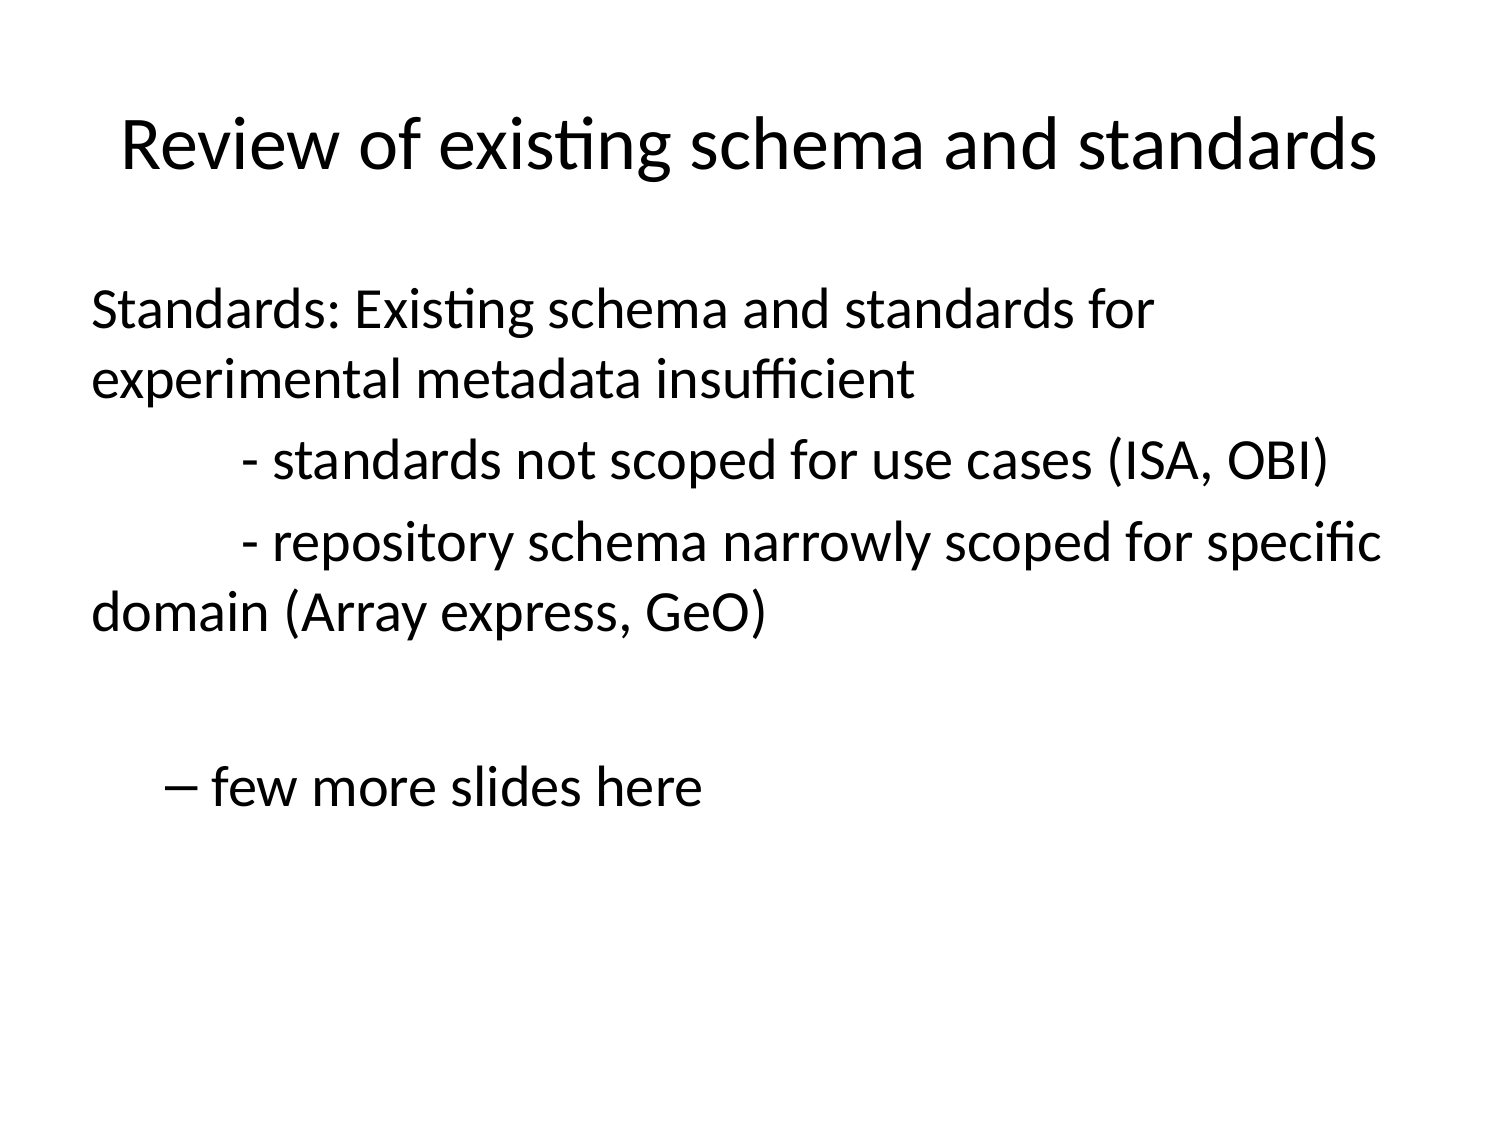

# Review of existing schema and standards
Standards: Existing schema and standards for experimental metadata insufficient
	- standards not scoped for use cases (ISA, OBI)
	- repository schema narrowly scoped for specific domain (Array express, GeO)

few more slides here